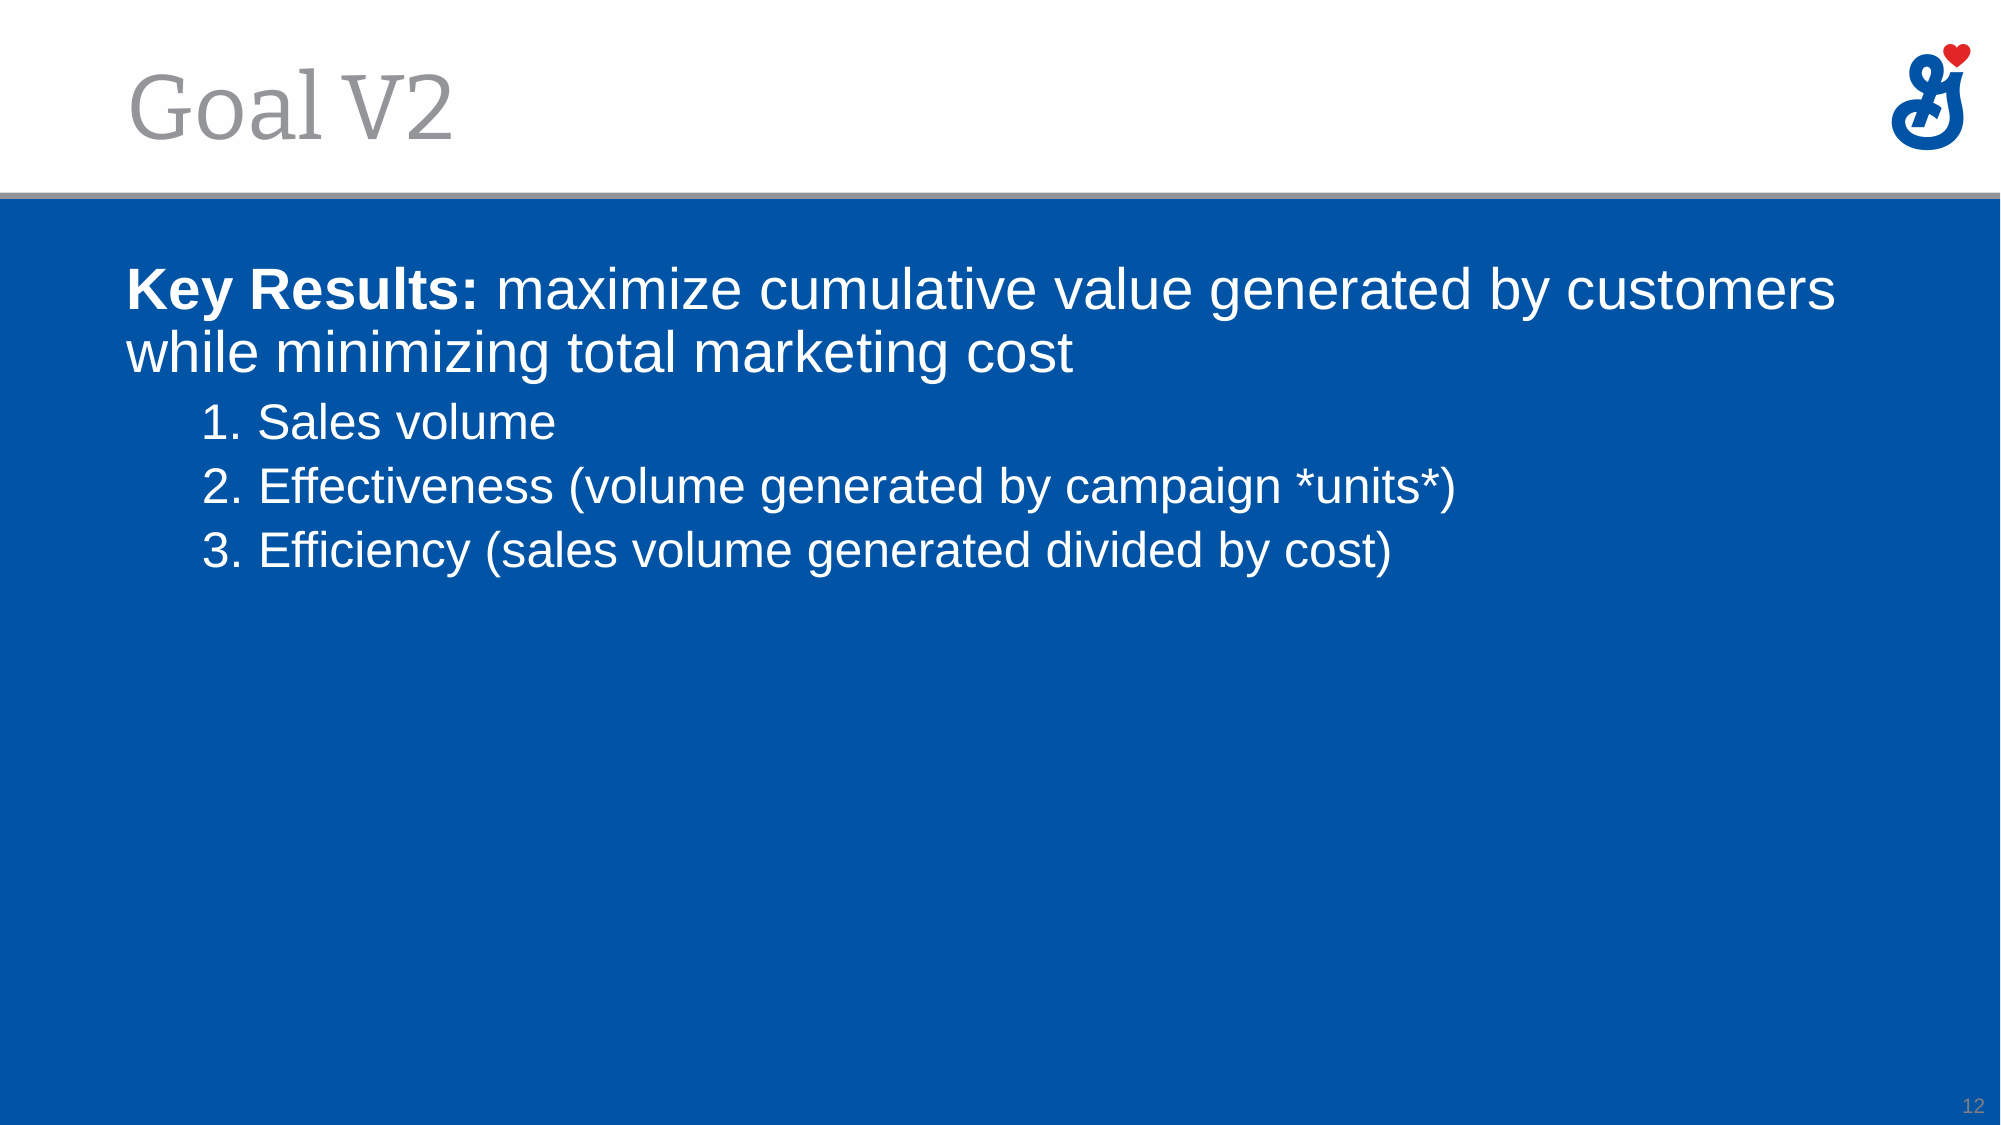

# Goal V2
Key Results: maximize cumulative value generated by customers while minimizing total marketing cost
Sales volume
Effectiveness (volume generated by campaign *units*)
Efficiency (sales volume generated divided by cost)